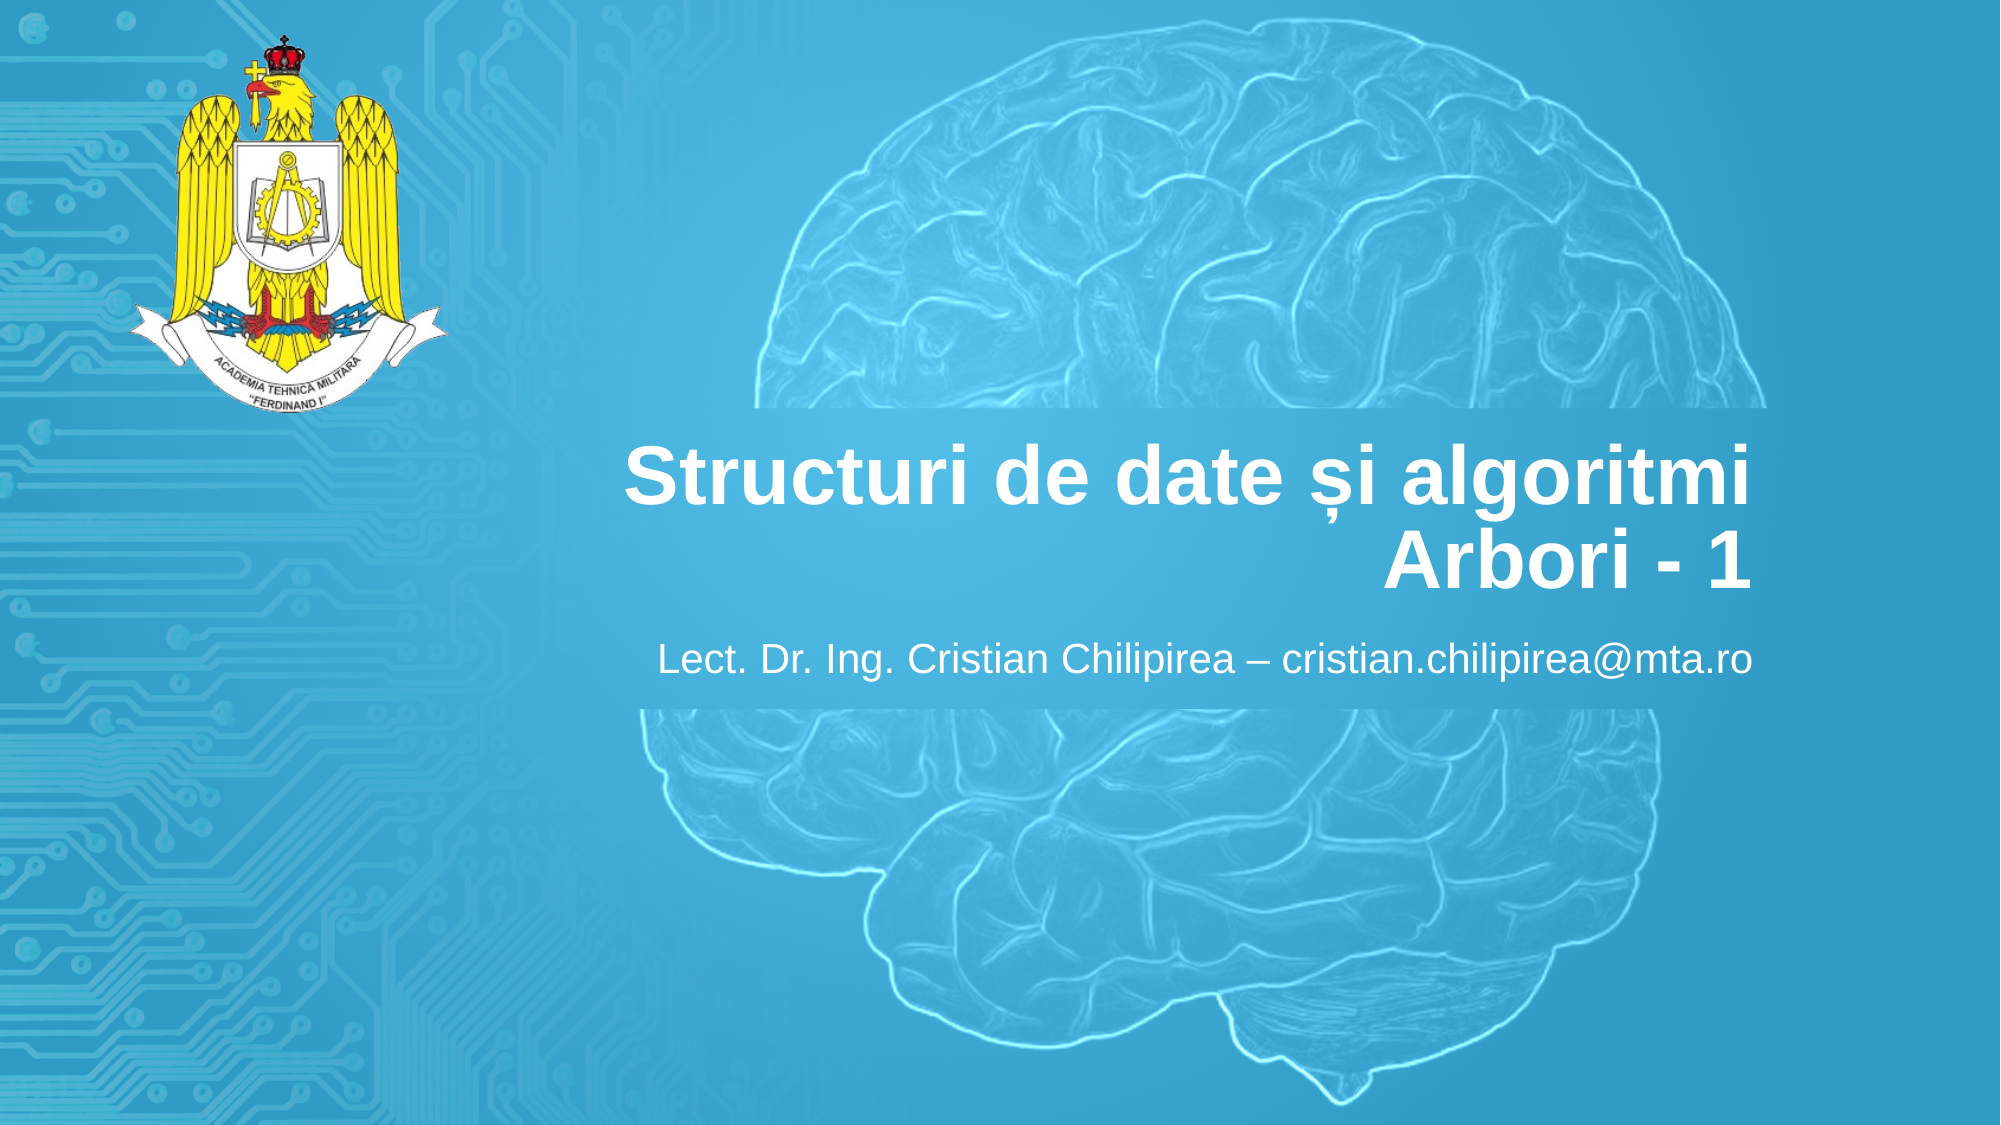

# Structuri de date și algoritmi Arbori - 1
Lect. Dr. Ing. Cristian Chilipirea – cristian.chilipirea@mta.ro